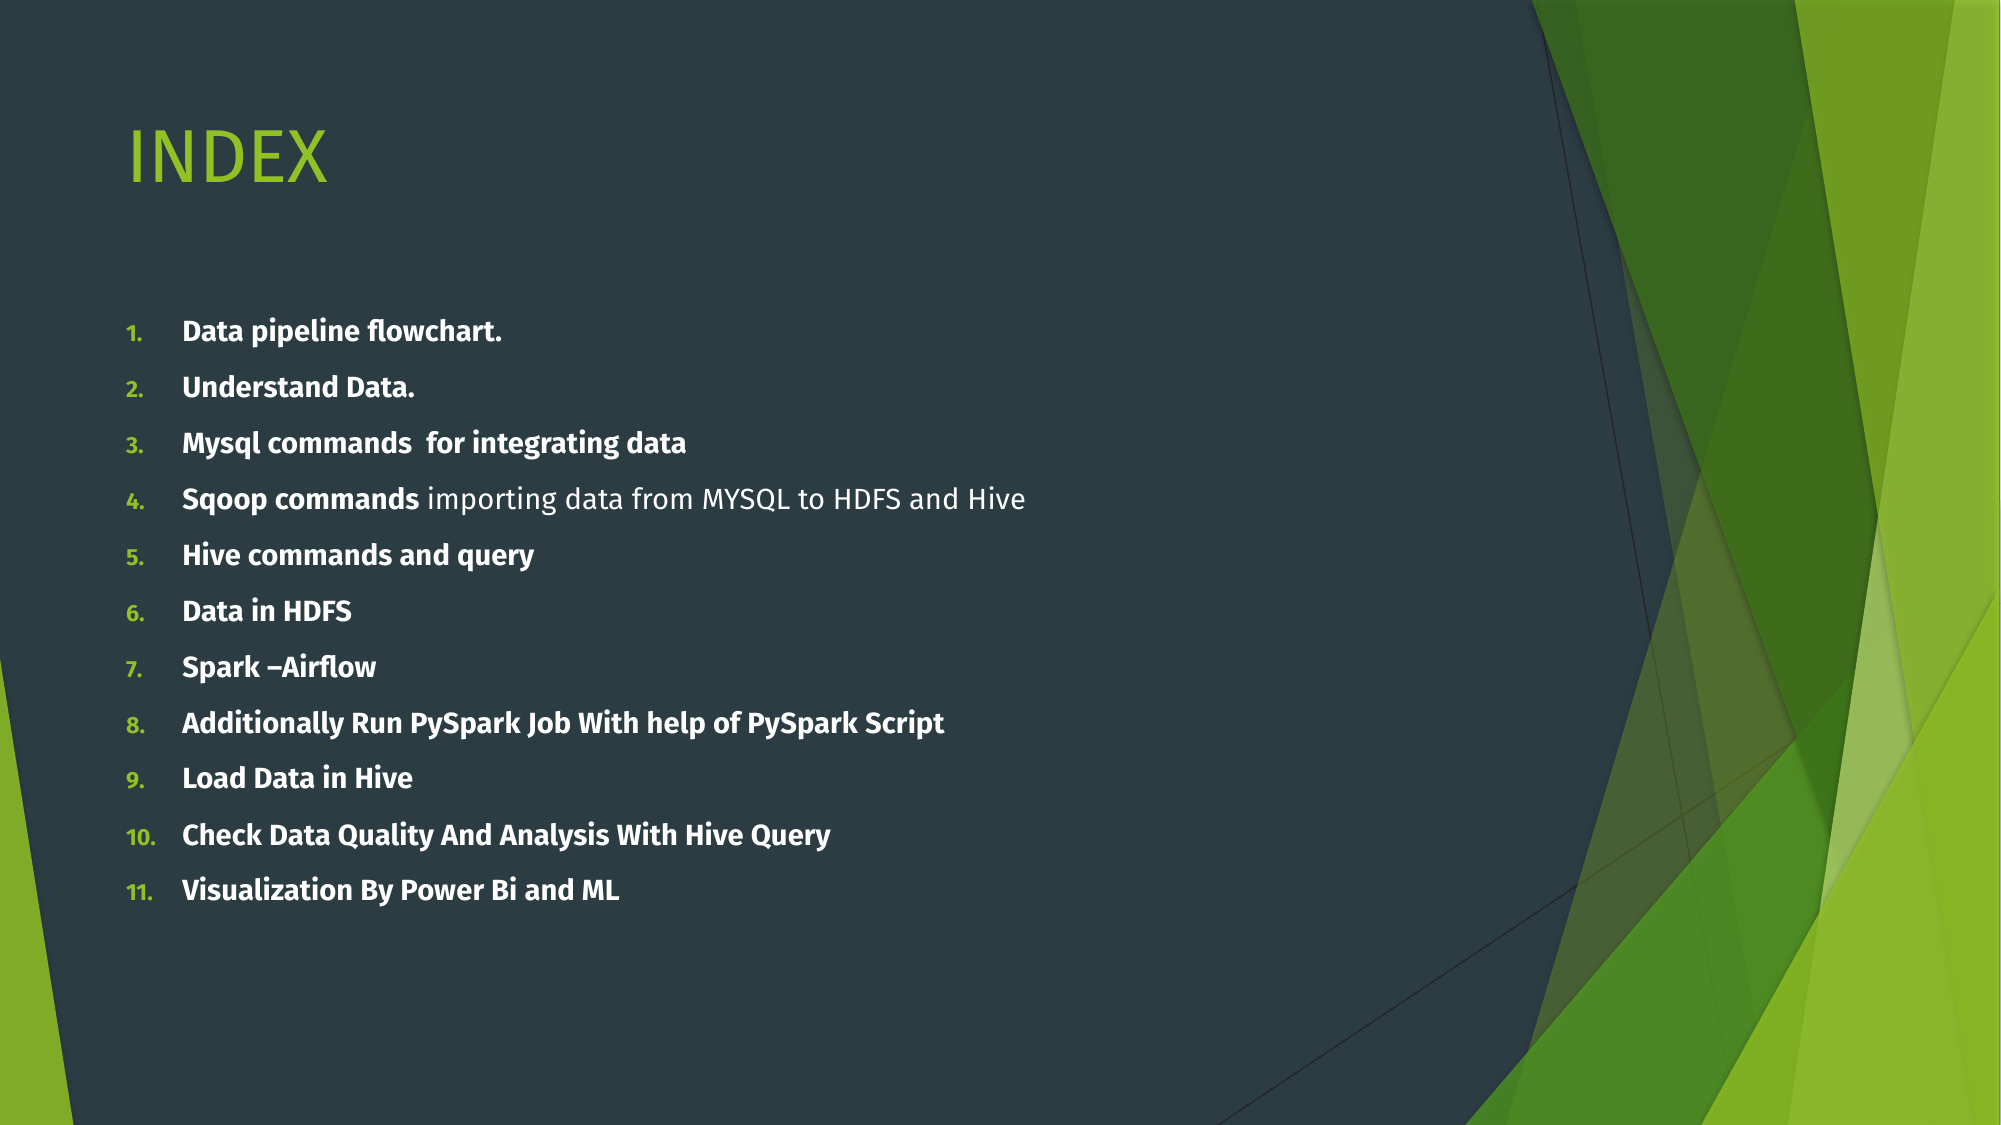

# INDEX
Data pipeline flowchart.
Understand Data.
Mysql commands  for integrating data
Sqoop commands importing data from MYSQL to HDFS and Hive
Hive commands and query
Data in HDFS
Spark –Airflow
Additionally Run PySpark Job With help of PySpark Script
Load Data in Hive
Check Data Quality And Analysis With Hive Query
Visualization By Power Bi and ML